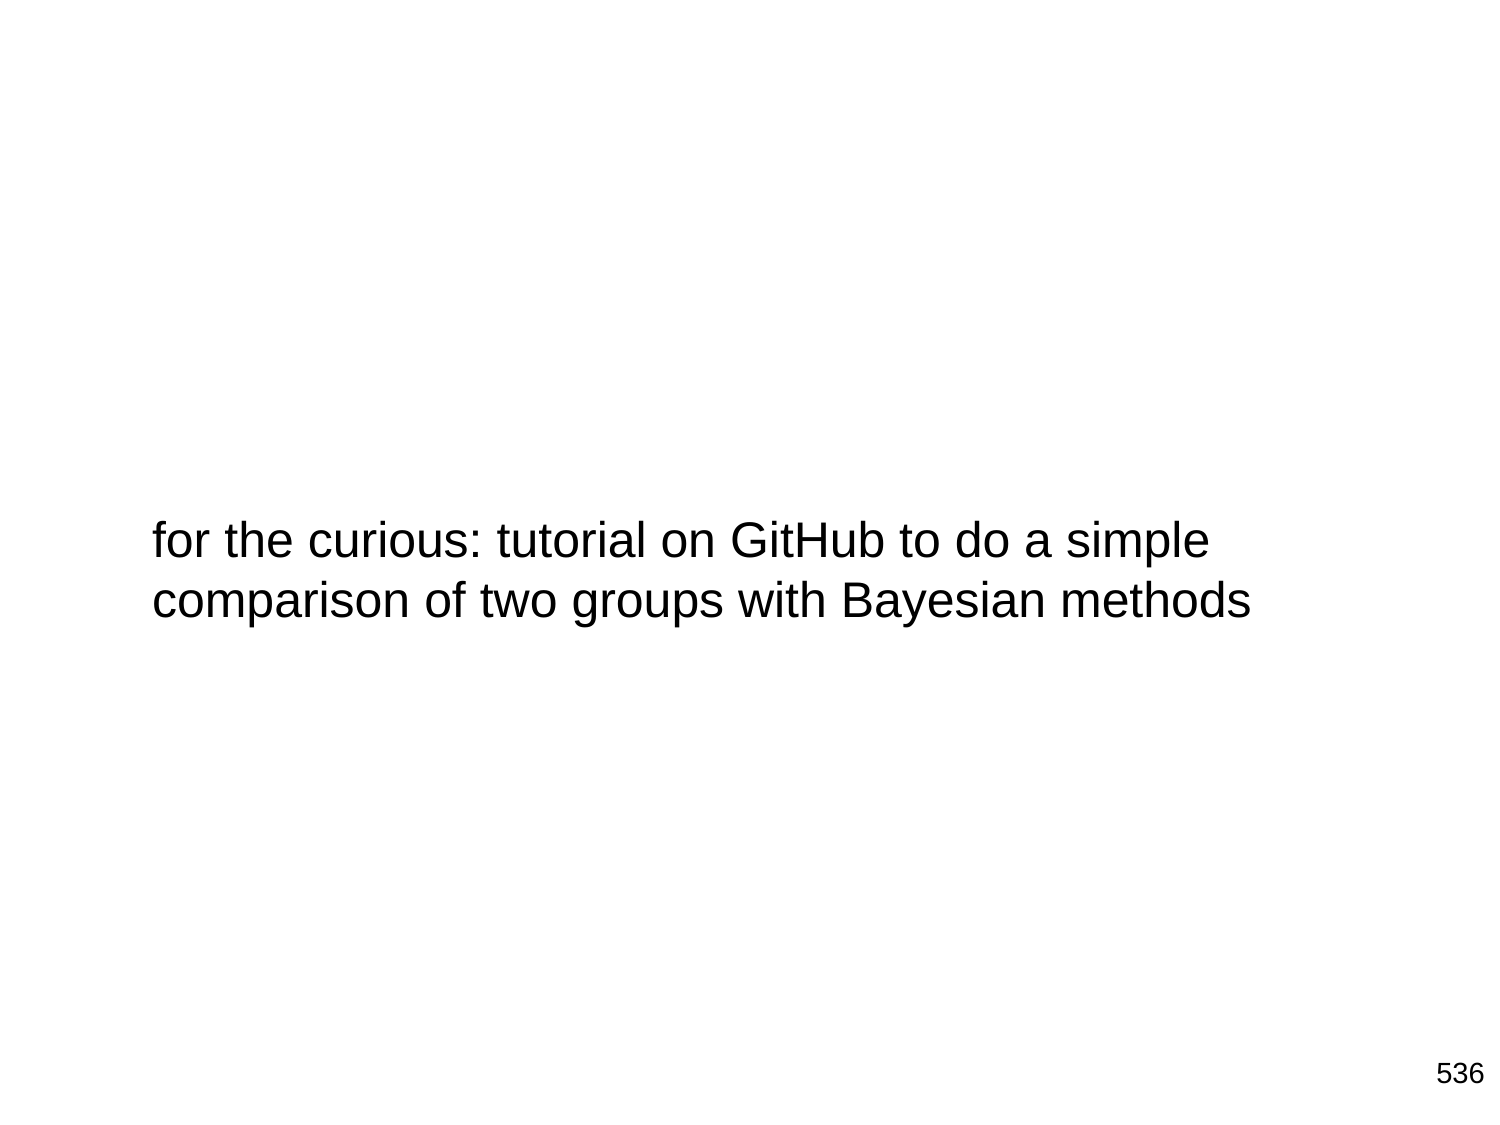

for the curious: tutorial on GitHub to do a simple comparison of two groups with Bayesian methods
536